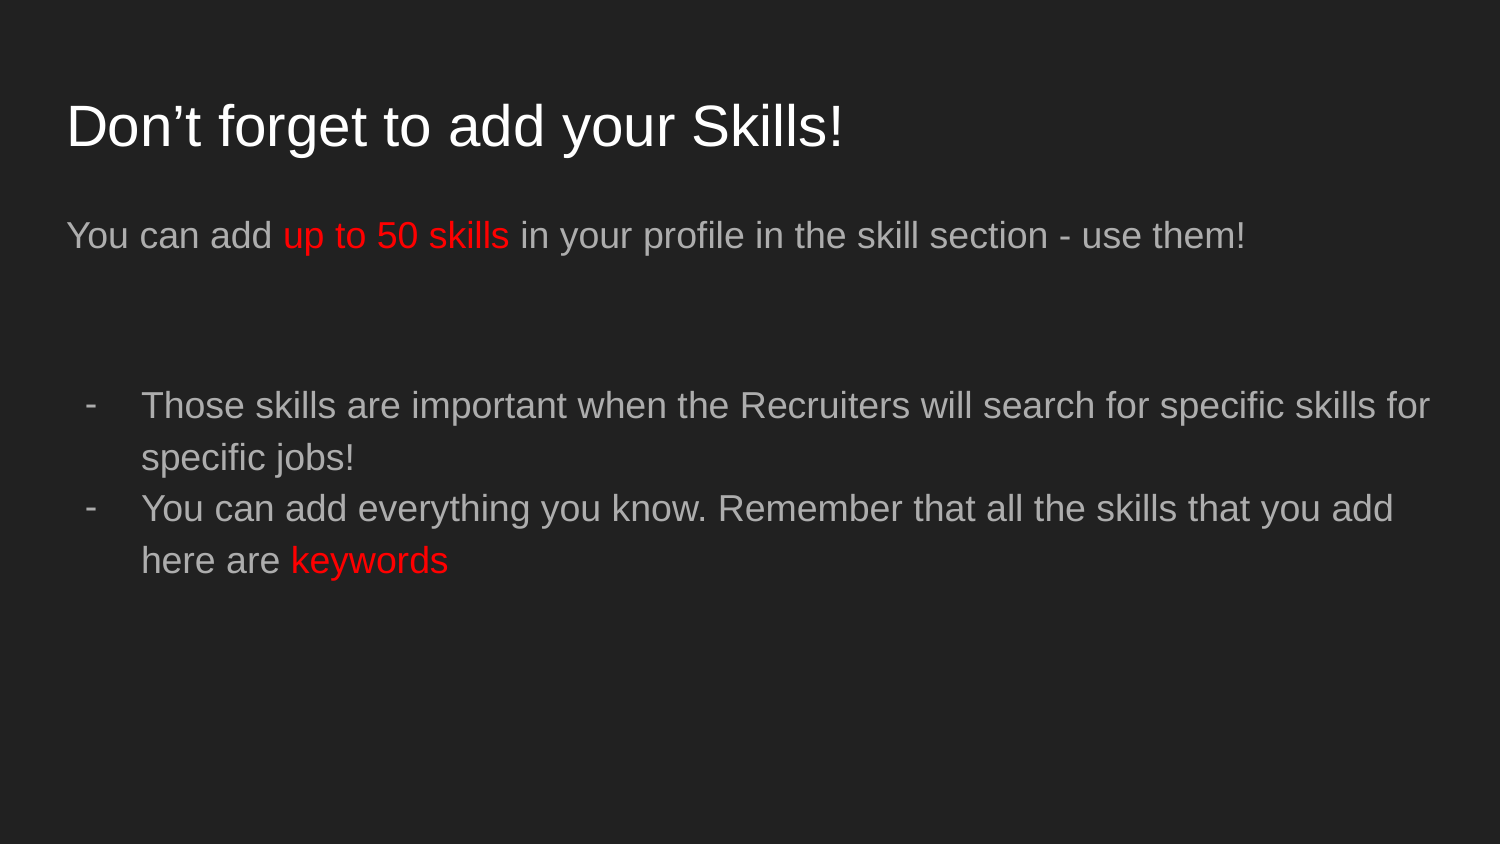

# Don’t forget to add your Skills!

You can add up to 50 skills in your profile in the skill section - use them!

Those skills are important when the Recruiters will search for specific skills for specific jobs!
You can add everything you know. Remember that all the skills that you add here are keywords